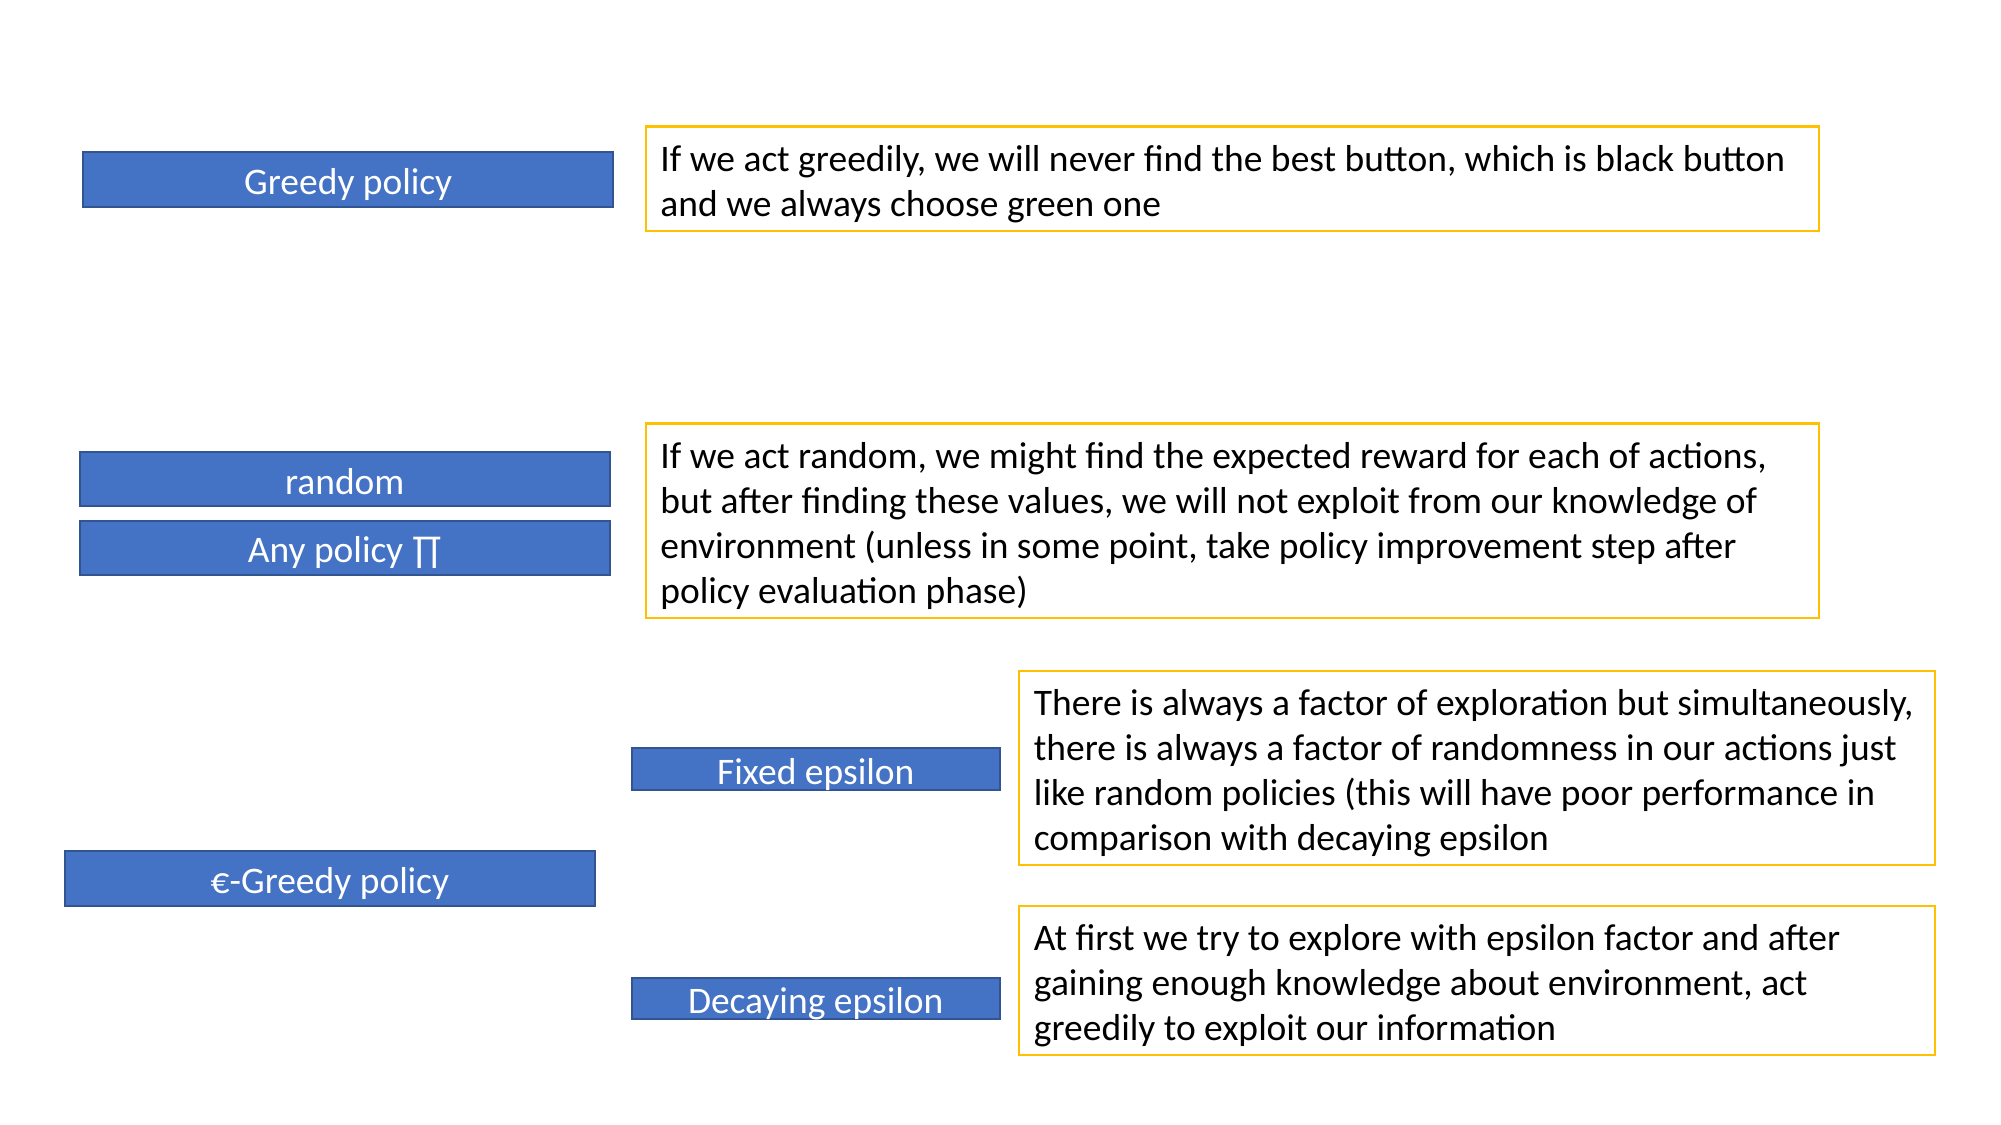

If we act greedily, we will never find the best button, which is black button and we always choose green one
Greedy policy
If we act random, we might find the expected reward for each of actions, but after finding these values, we will not exploit from our knowledge of environment (unless in some point, take policy improvement step after policy evaluation phase)
random
Any policy ∏
There is always a factor of exploration but simultaneously, there is always a factor of randomness in our actions just like random policies (this will have poor performance in comparison with decaying epsilon
Fixed epsilon
€-Greedy policy
At first we try to explore with epsilon factor and after gaining enough knowledge about environment, act greedily to exploit our information
Decaying epsilon